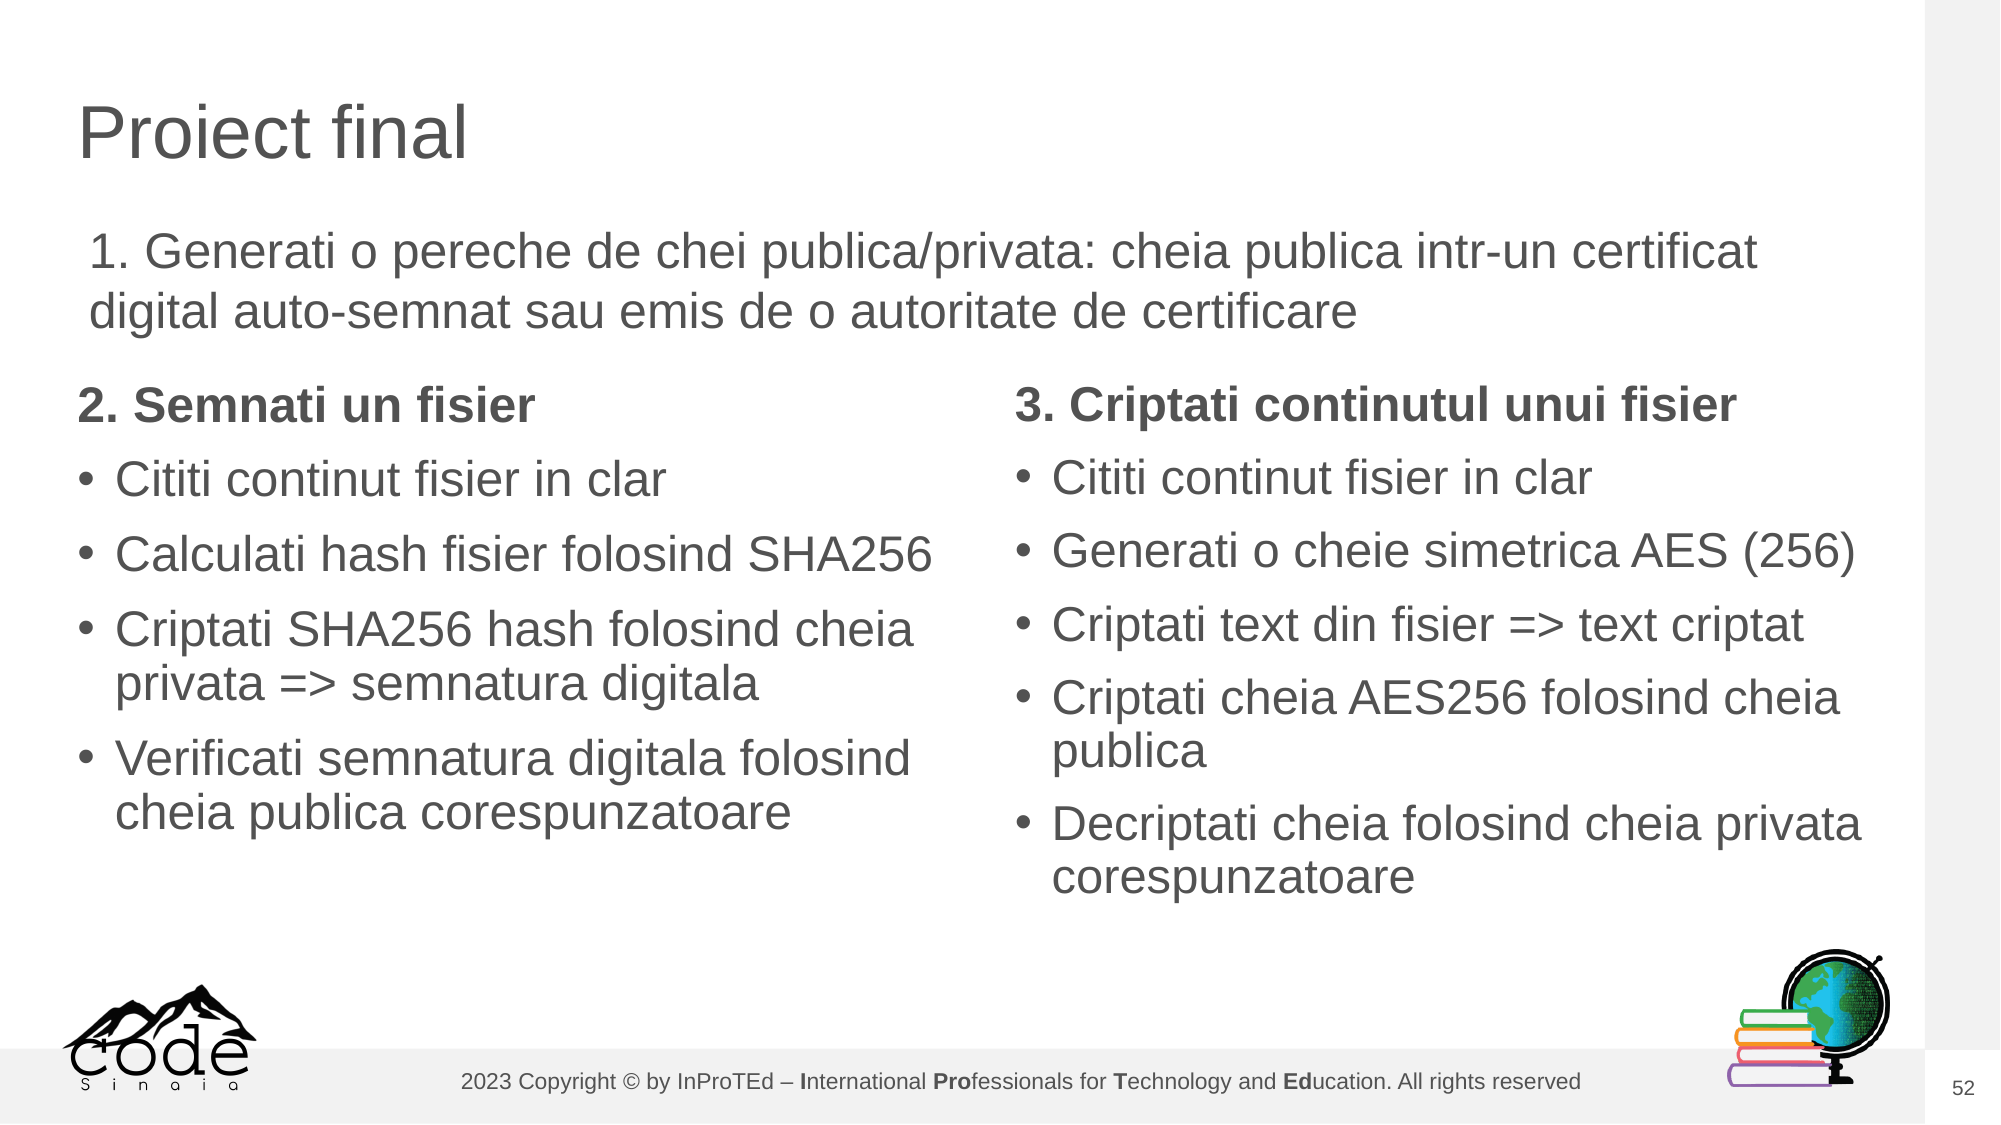

# Proiect final
1. Generati o pereche de chei publica/privata: cheia publica intr-un certificat digital auto-semnat sau emis de o autoritate de certificare
3. Criptati continutul unui fisier
Cititi continut fisier in clar
Generati o cheie simetrica AES (256)
Criptati text din fisier => text criptat
Criptati cheia AES256 folosind cheia publica
Decriptati cheia folosind cheia privata corespunzatoare
2. Semnati un fisier
Cititi continut fisier in clar
Calculati hash fisier folosind SHA256
Criptati SHA256 hash folosind cheia privata => semnatura digitala
Verificati semnatura digitala folosind cheia publica corespunzatoare